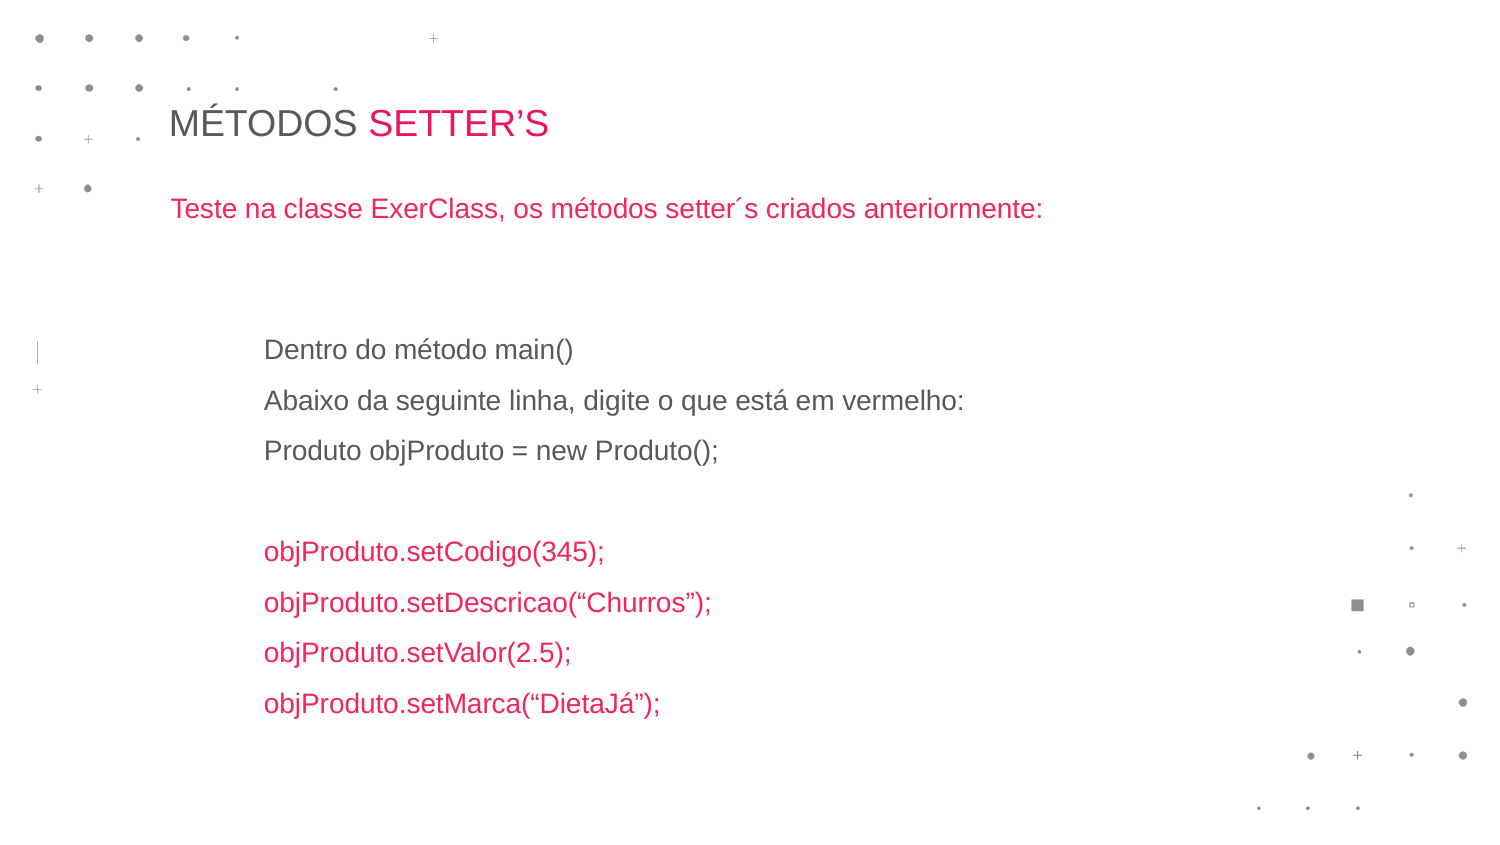

MÉTODOS SETTER’S
Teste na classe ExerClass, os métodos setter´s criados anteriormente:
Dentro do método main()
Abaixo da seguinte linha, digite o que está em vermelho:
Produto objProduto = new Produto();

objProduto.setCodigo(345);
objProduto.setDescricao(“Churros”);
objProduto.setValor(2.5);
objProduto.setMarca(“DietaJá”);